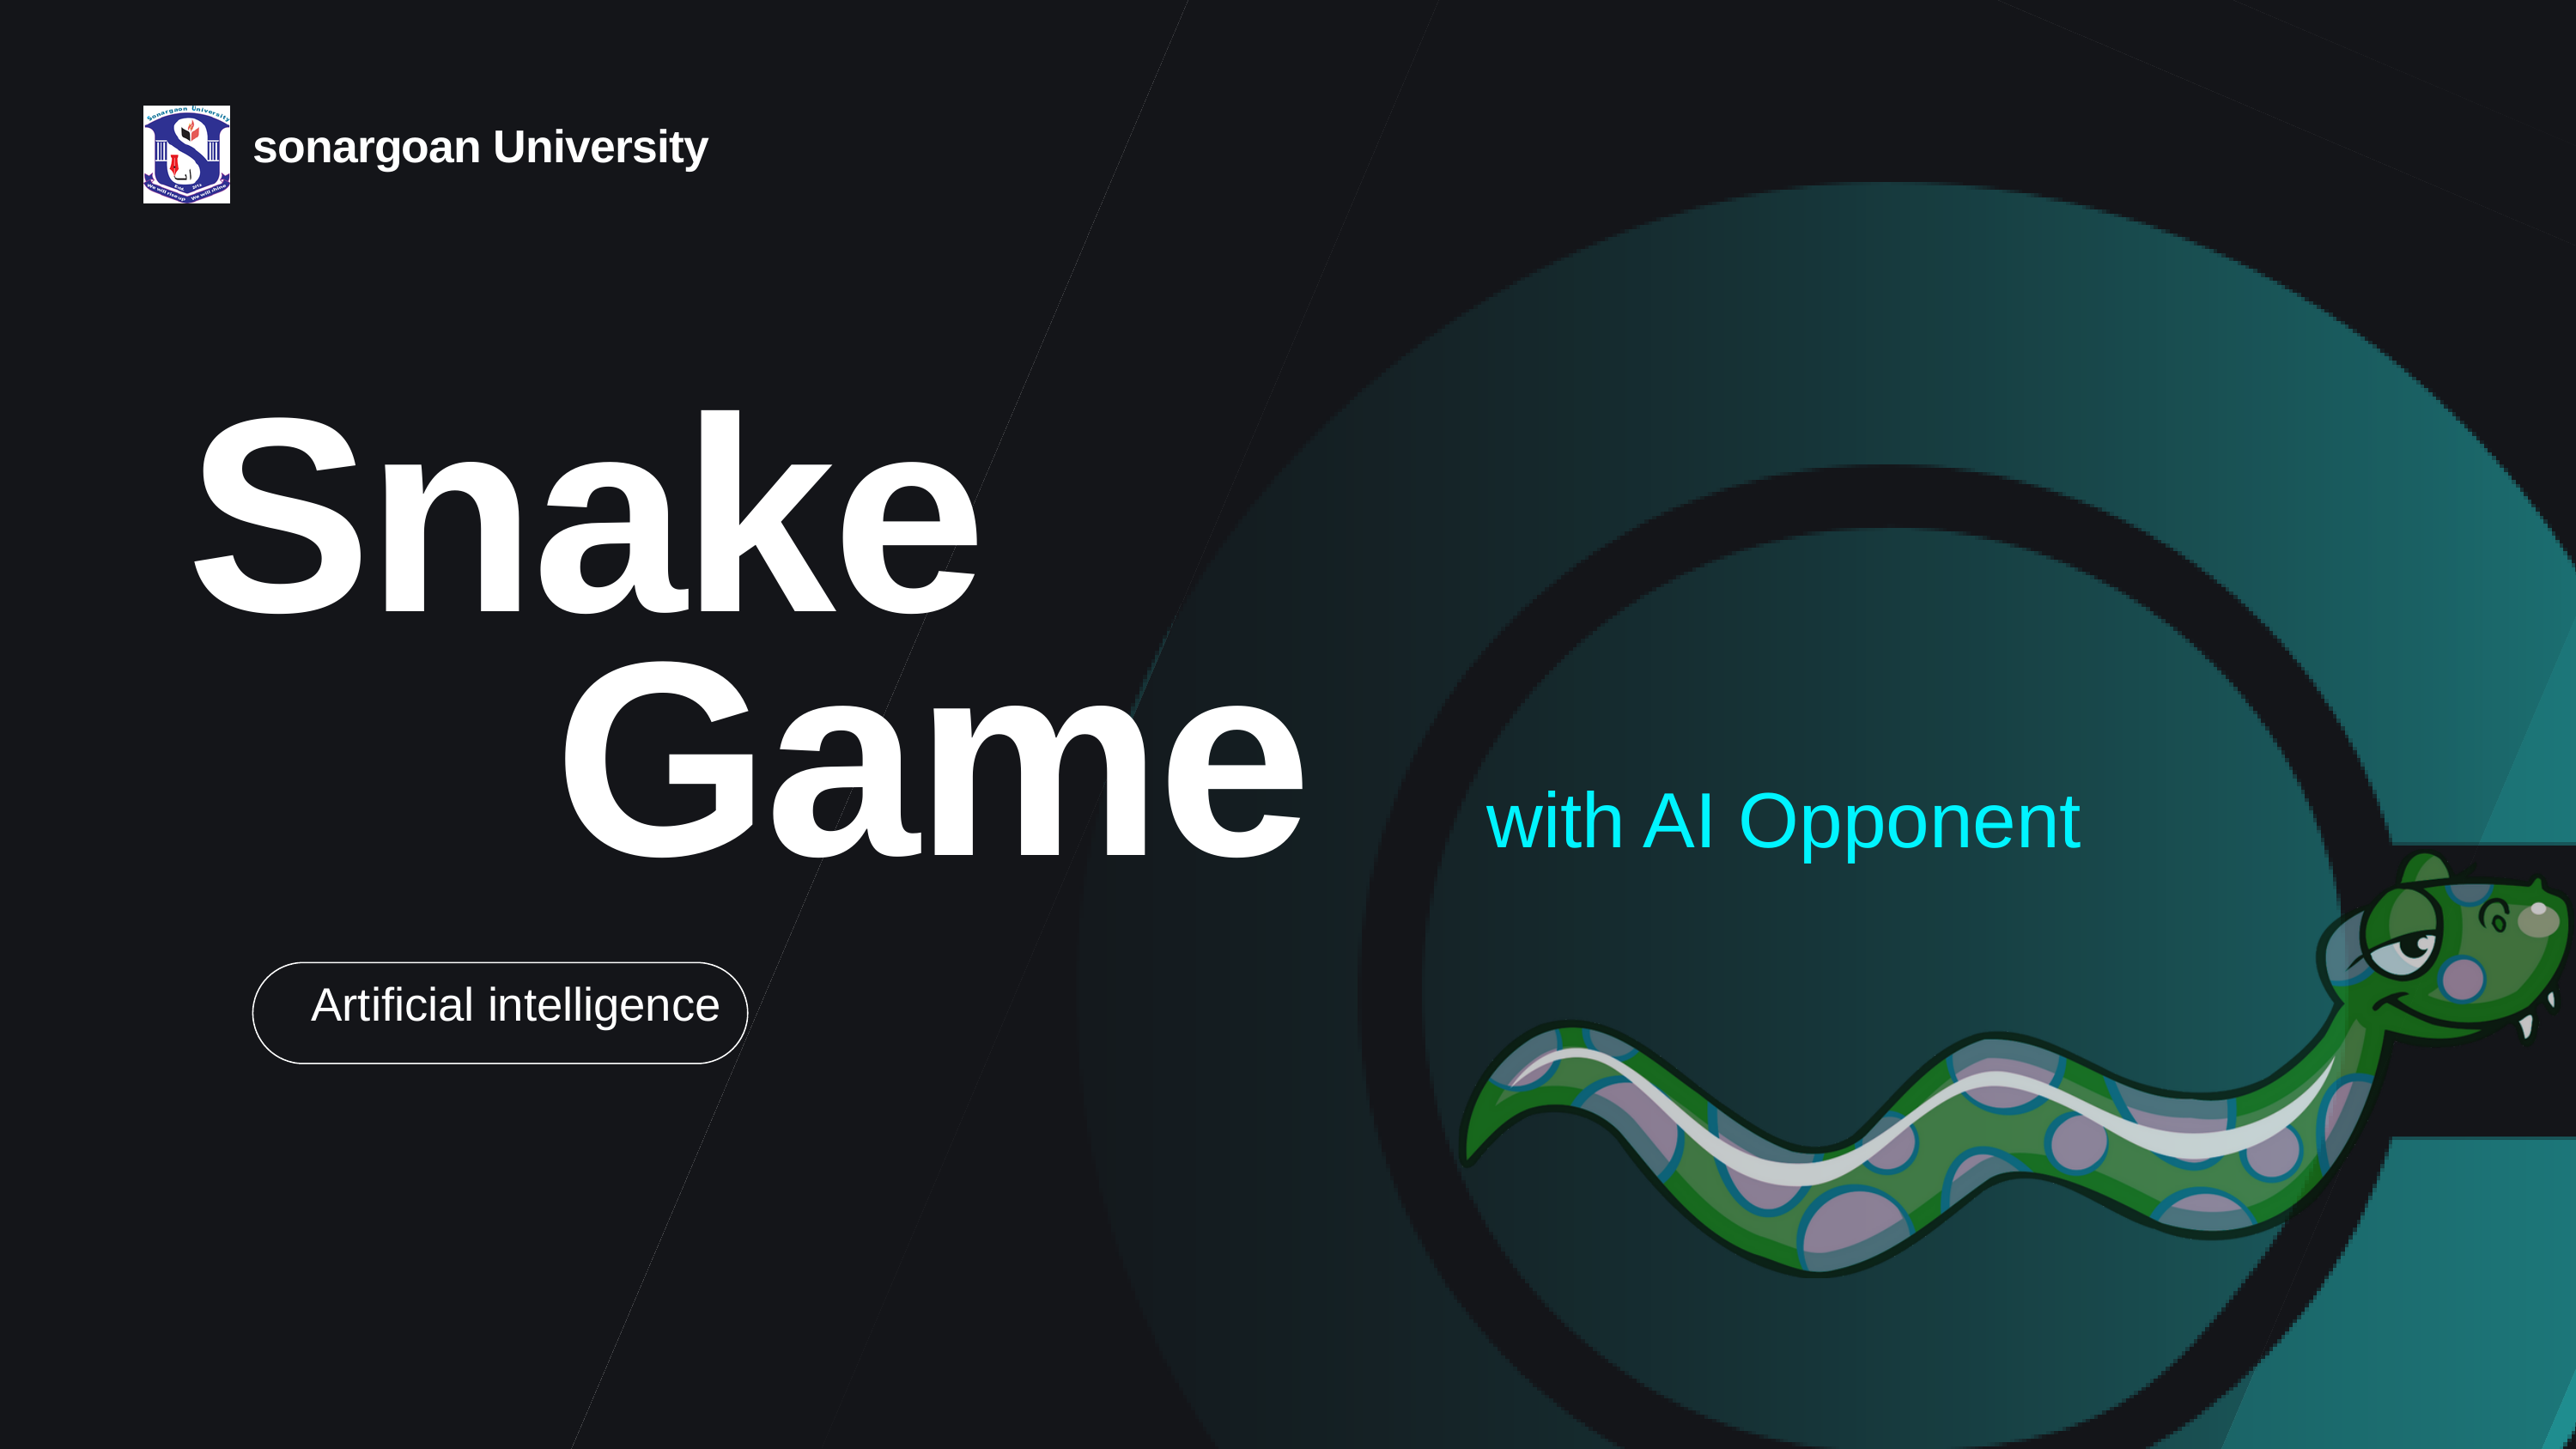

sonargoan University

Snake
     Game
with AI Opponent

Artificial intelligence